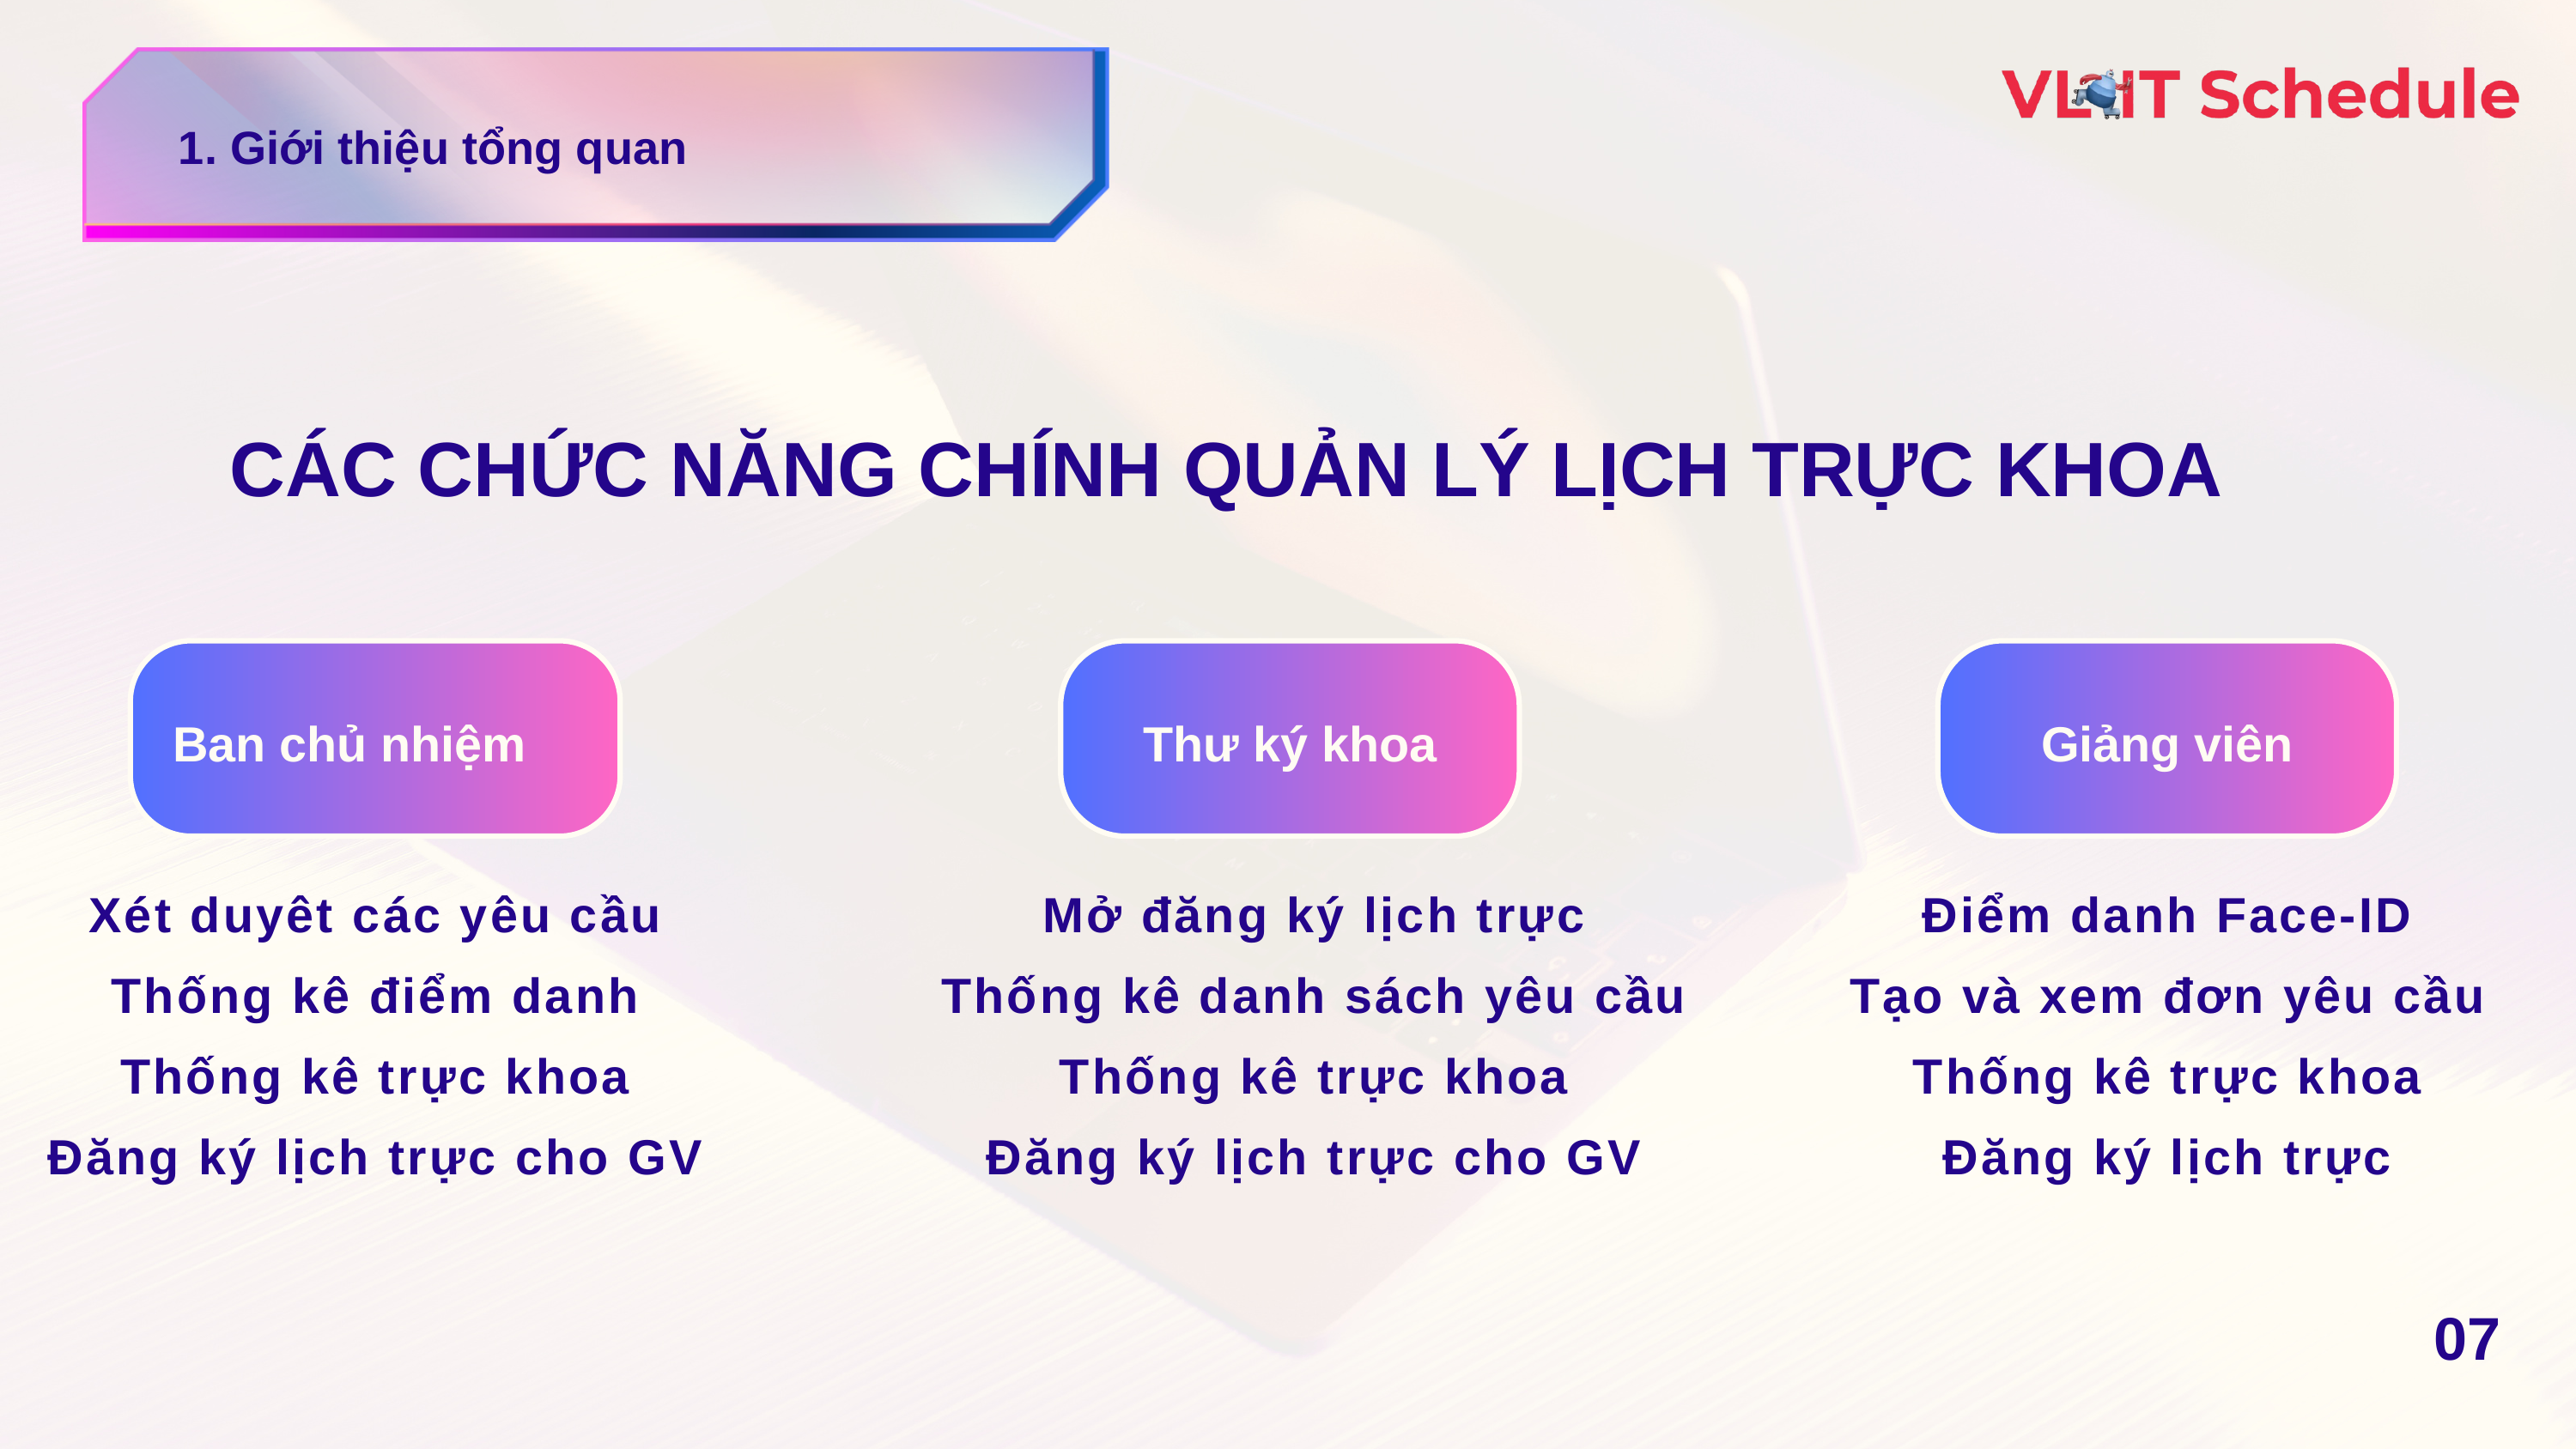

1. Giới thiệu tổng quan
CÁC CHỨC NĂNG CHÍNH QUẢN LÝ LỊCH TRỰC KHOA

Ban chủ nhiệm

Thư ký khoa

Giảng viên
Xét duyêt các yêu cầu
Thống kê điểm danh
Thống kê trực khoa
Đăng ký lịch trực cho GV
Mở đăng ký lịch trực
Thống kê danh sách yêu cầu
Thống kê trực khoa
Đăng ký lịch trực cho GV
Điểm danh Face-ID
Tạo và xem đơn yêu cầu
Thống kê trực khoa
Đăng ký lịch trực
07